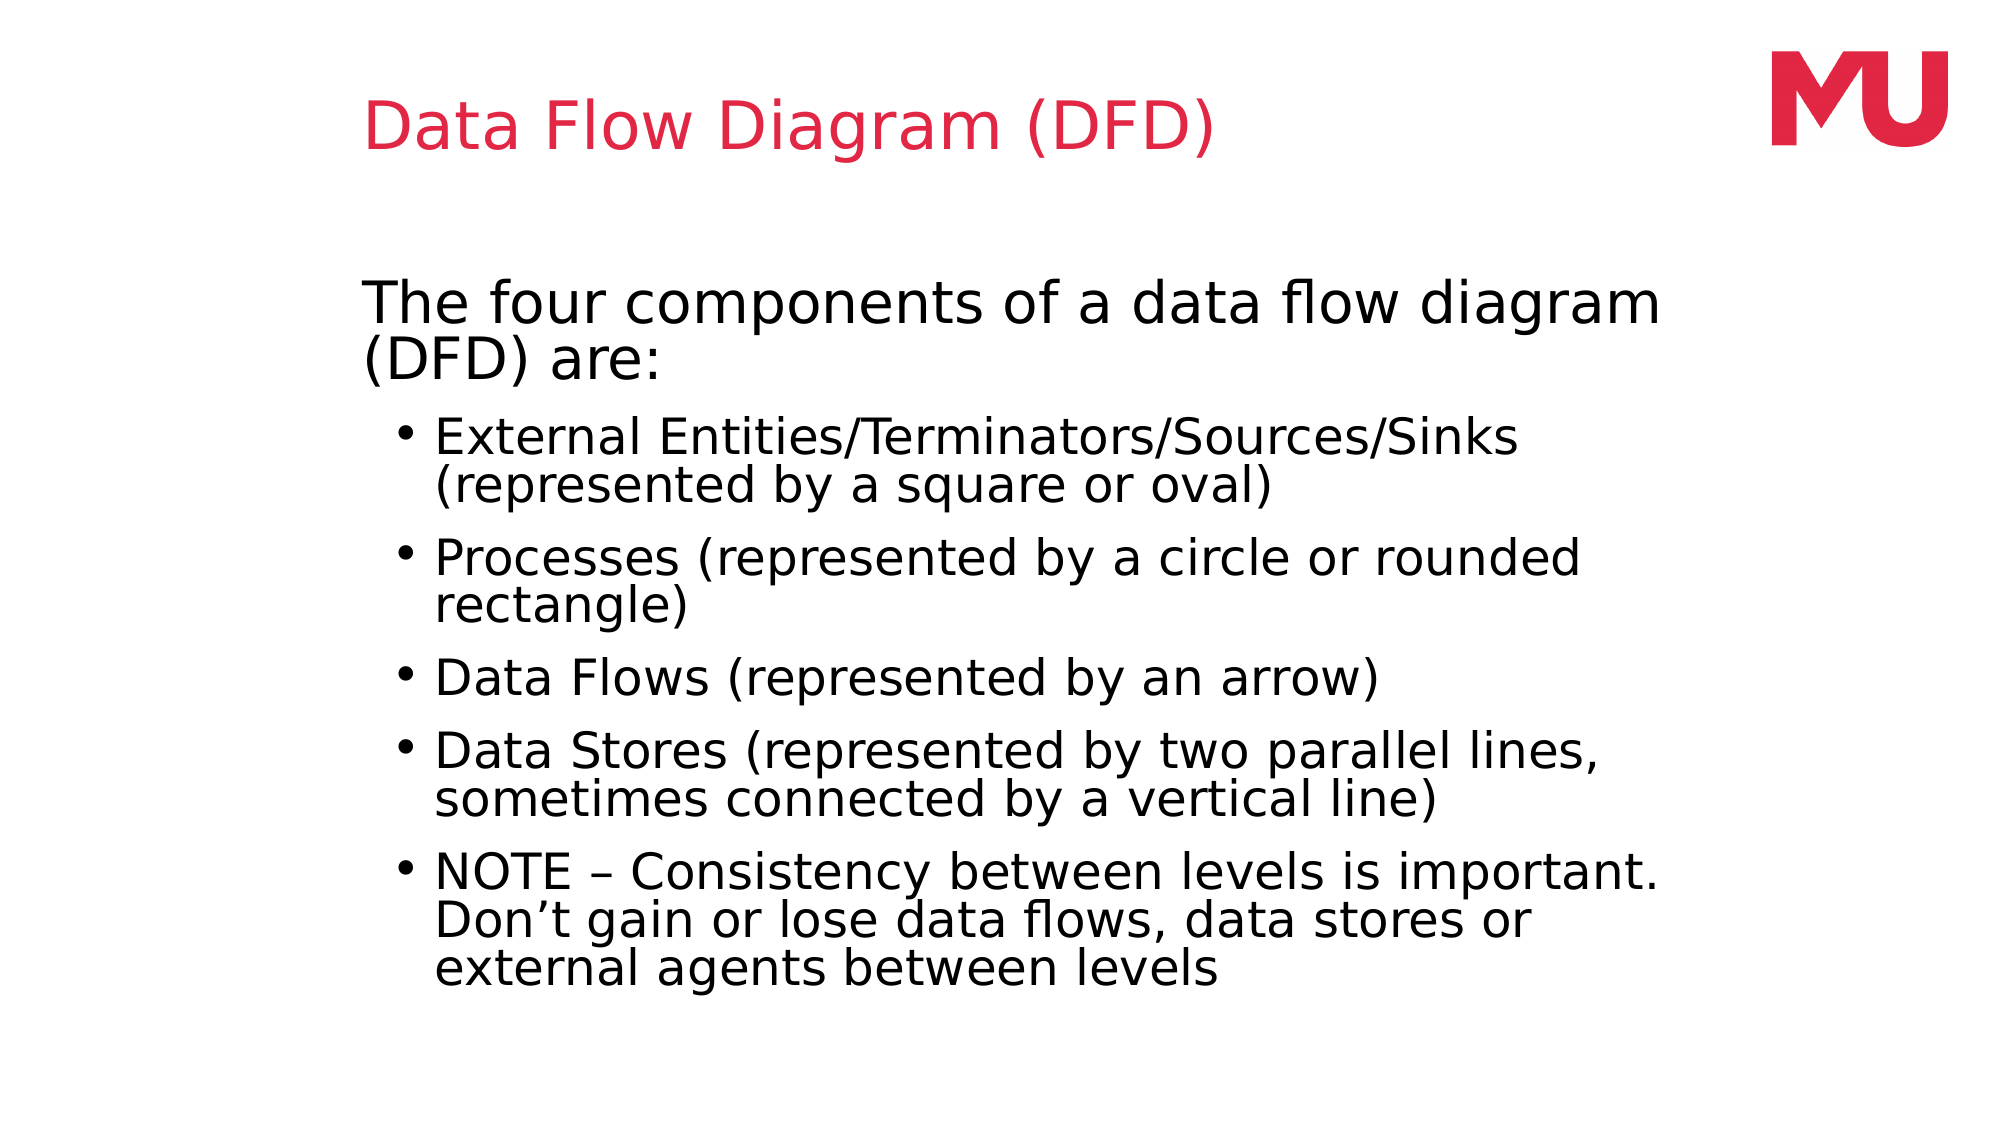

Data Flow Diagram (DFD)
The four components of a data flow diagram (DFD) are:
External Entities/Terminators/Sources/Sinks (represented by a square or oval)
Processes (represented by a circle or rounded rectangle)
Data Flows (represented by an arrow)
Data Stores (represented by two parallel lines, sometimes connected by a vertical line)
NOTE – Consistency between levels is important. Don’t gain or lose data flows, data stores or external agents between levels